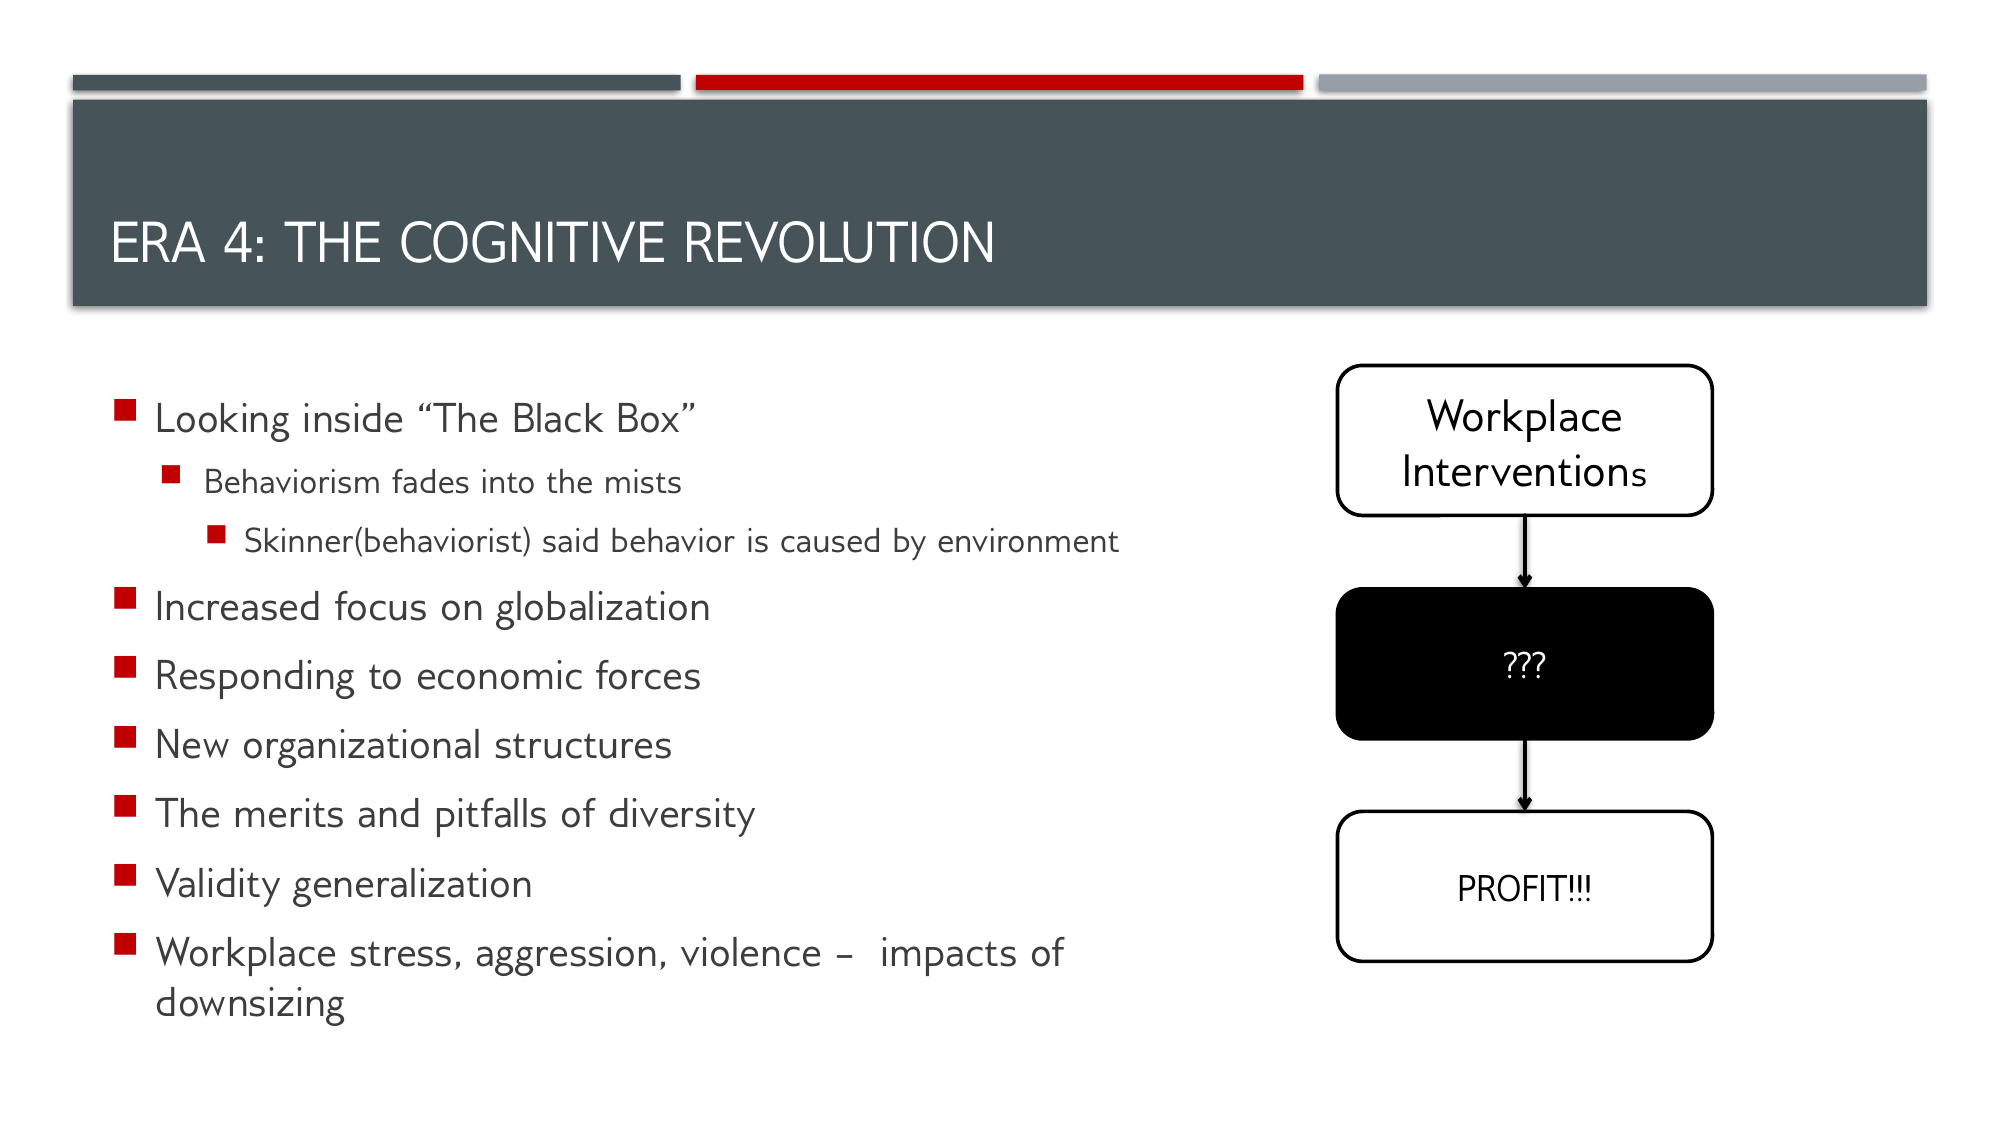

# Era 4: The Cognitive Revolution
Looking inside “The Black Box”
Behaviorism fades into the mists
Skinner(behaviorist) said behavior is caused by environment
Increased focus on globalization
Responding to economic forces
New organizational structures
The merits and pitfalls of diversity
Validity generalization
Workplace stress, aggression, violence –  impacts of downsizing
Workplace
Interventions
???
PROFIT!!!